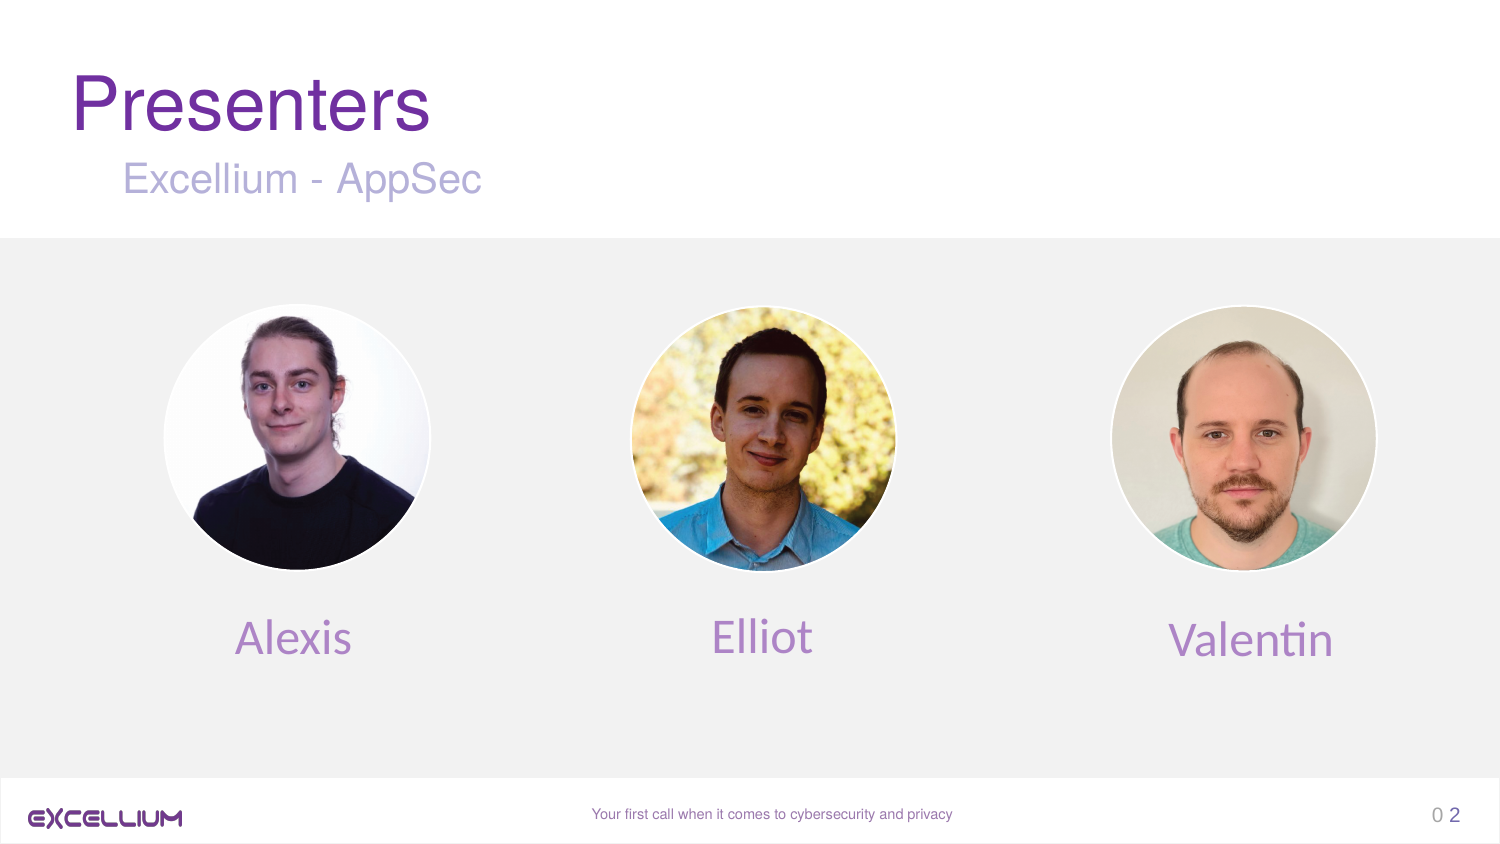

Presenters
Elliot
Excellium - AppSec
Alexis
Valentin